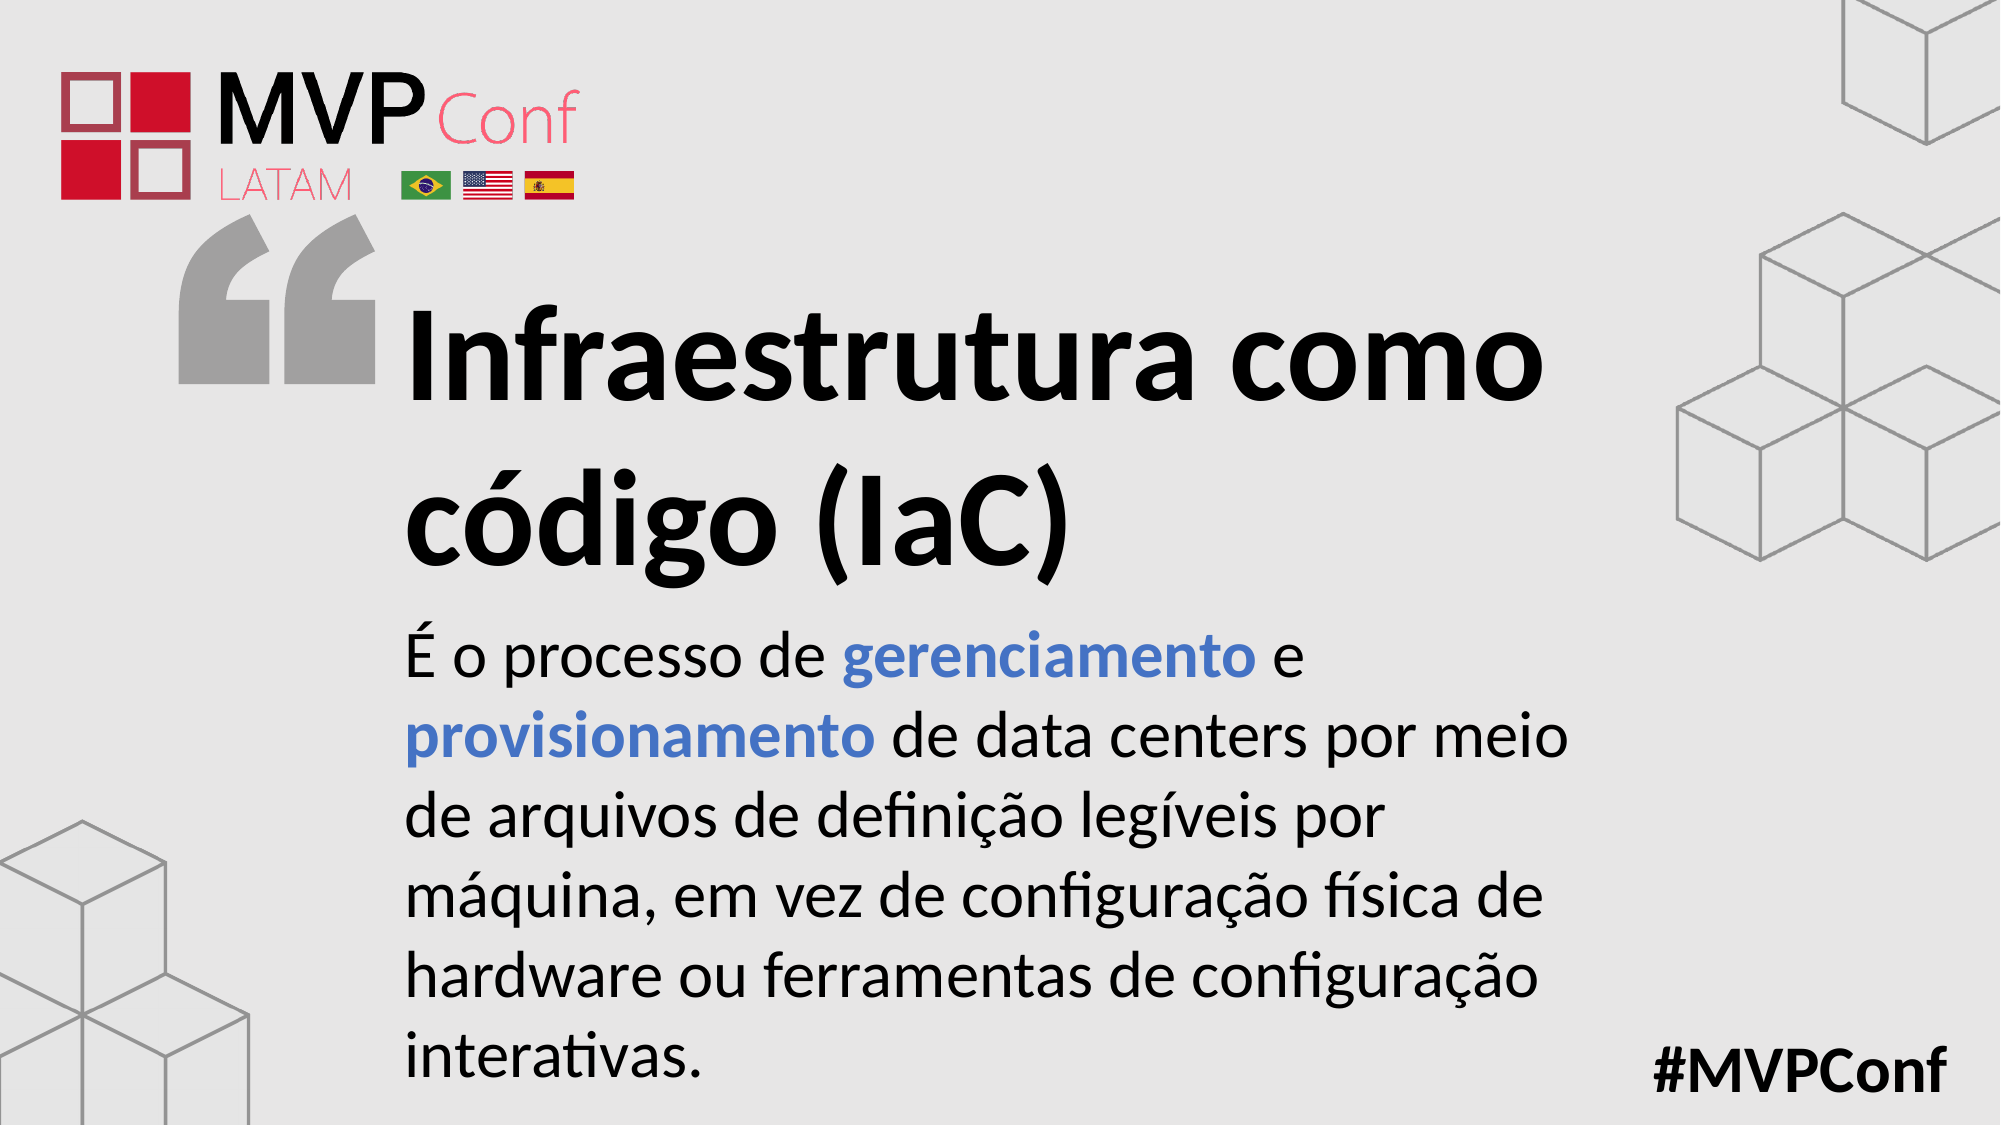

Infraestrutura como código (IaC)
É o processo de gerenciamento e provisionamento de data centers por meio de arquivos de definição legíveis por máquina, em vez de configuração física de hardware ou ferramentas de configuração interativas.